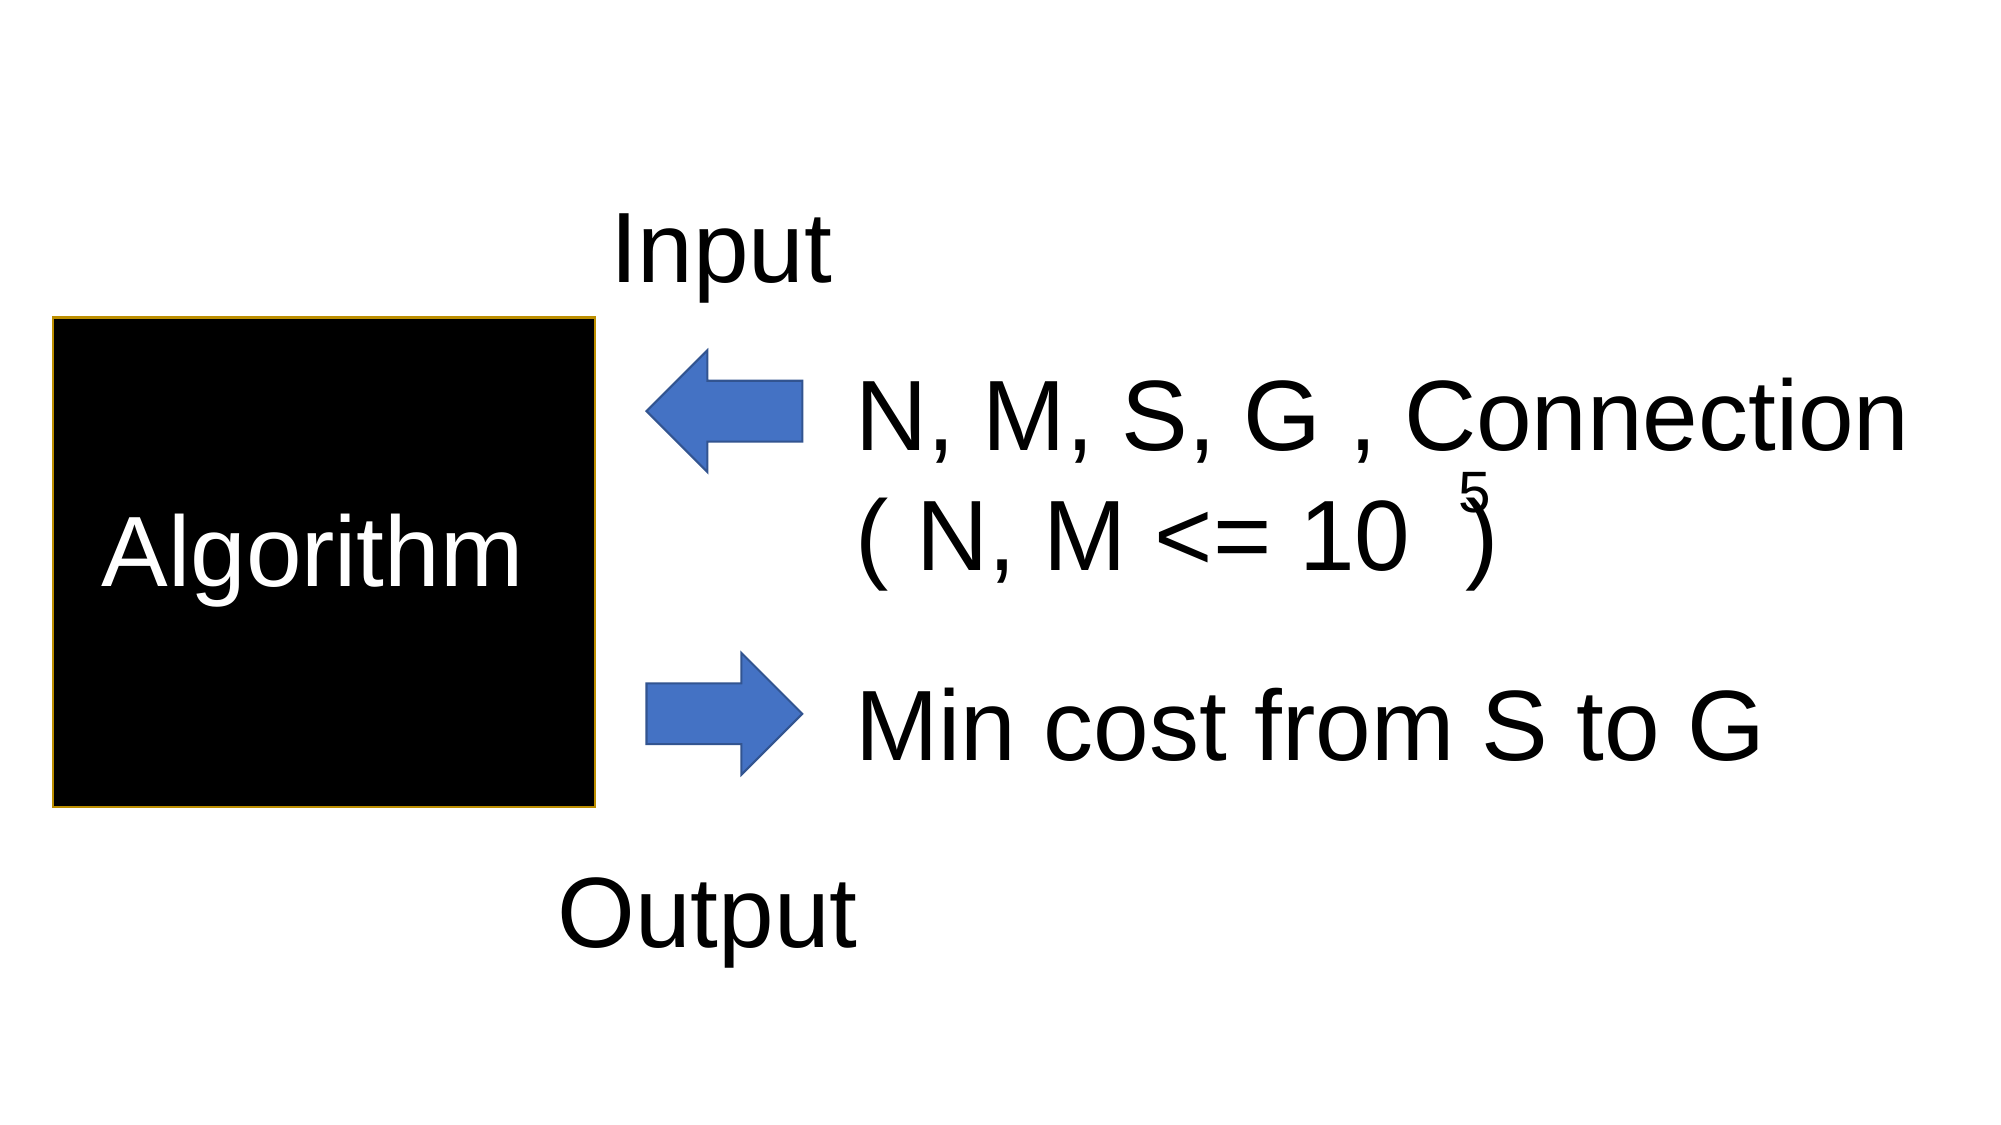

Input

N, M, S, G , Connection
( N, M <= 10  )

5
Algorithm

Min cost from S to G
Output